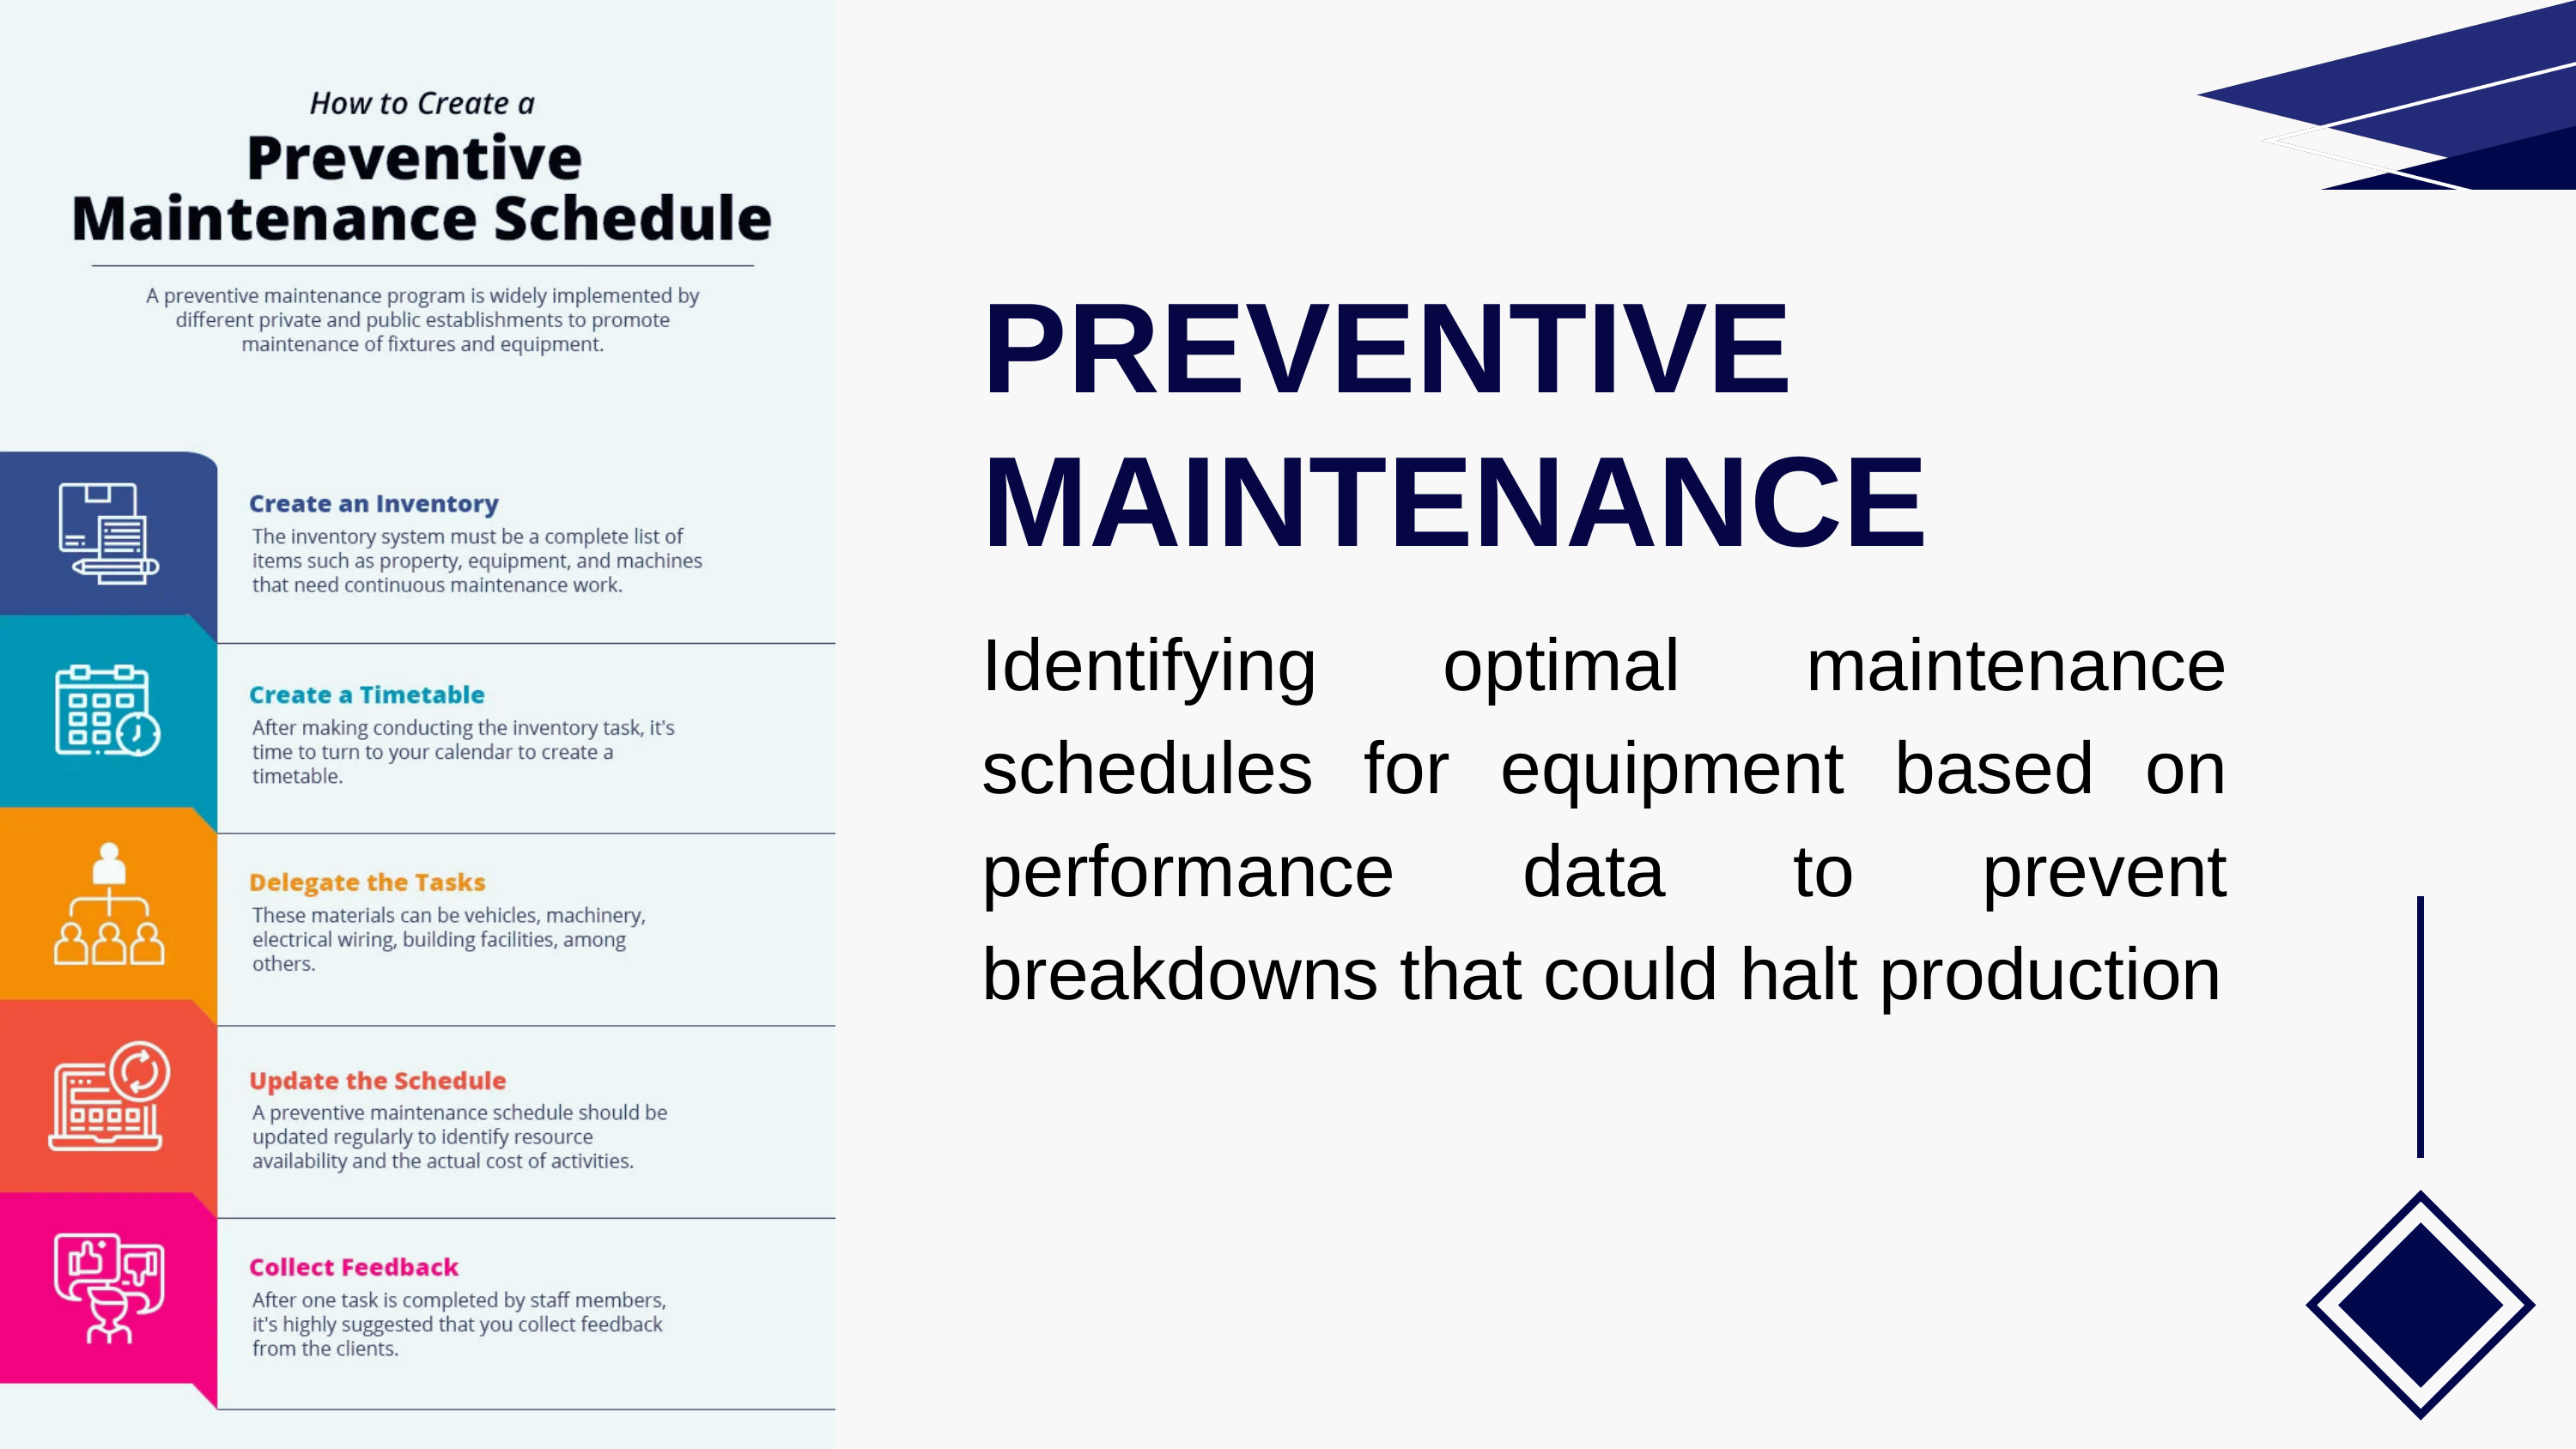

PREVENTIVE MAINTENANCE
Identifying optimal maintenance schedules for equipment based on performance data to prevent breakdowns that could halt production